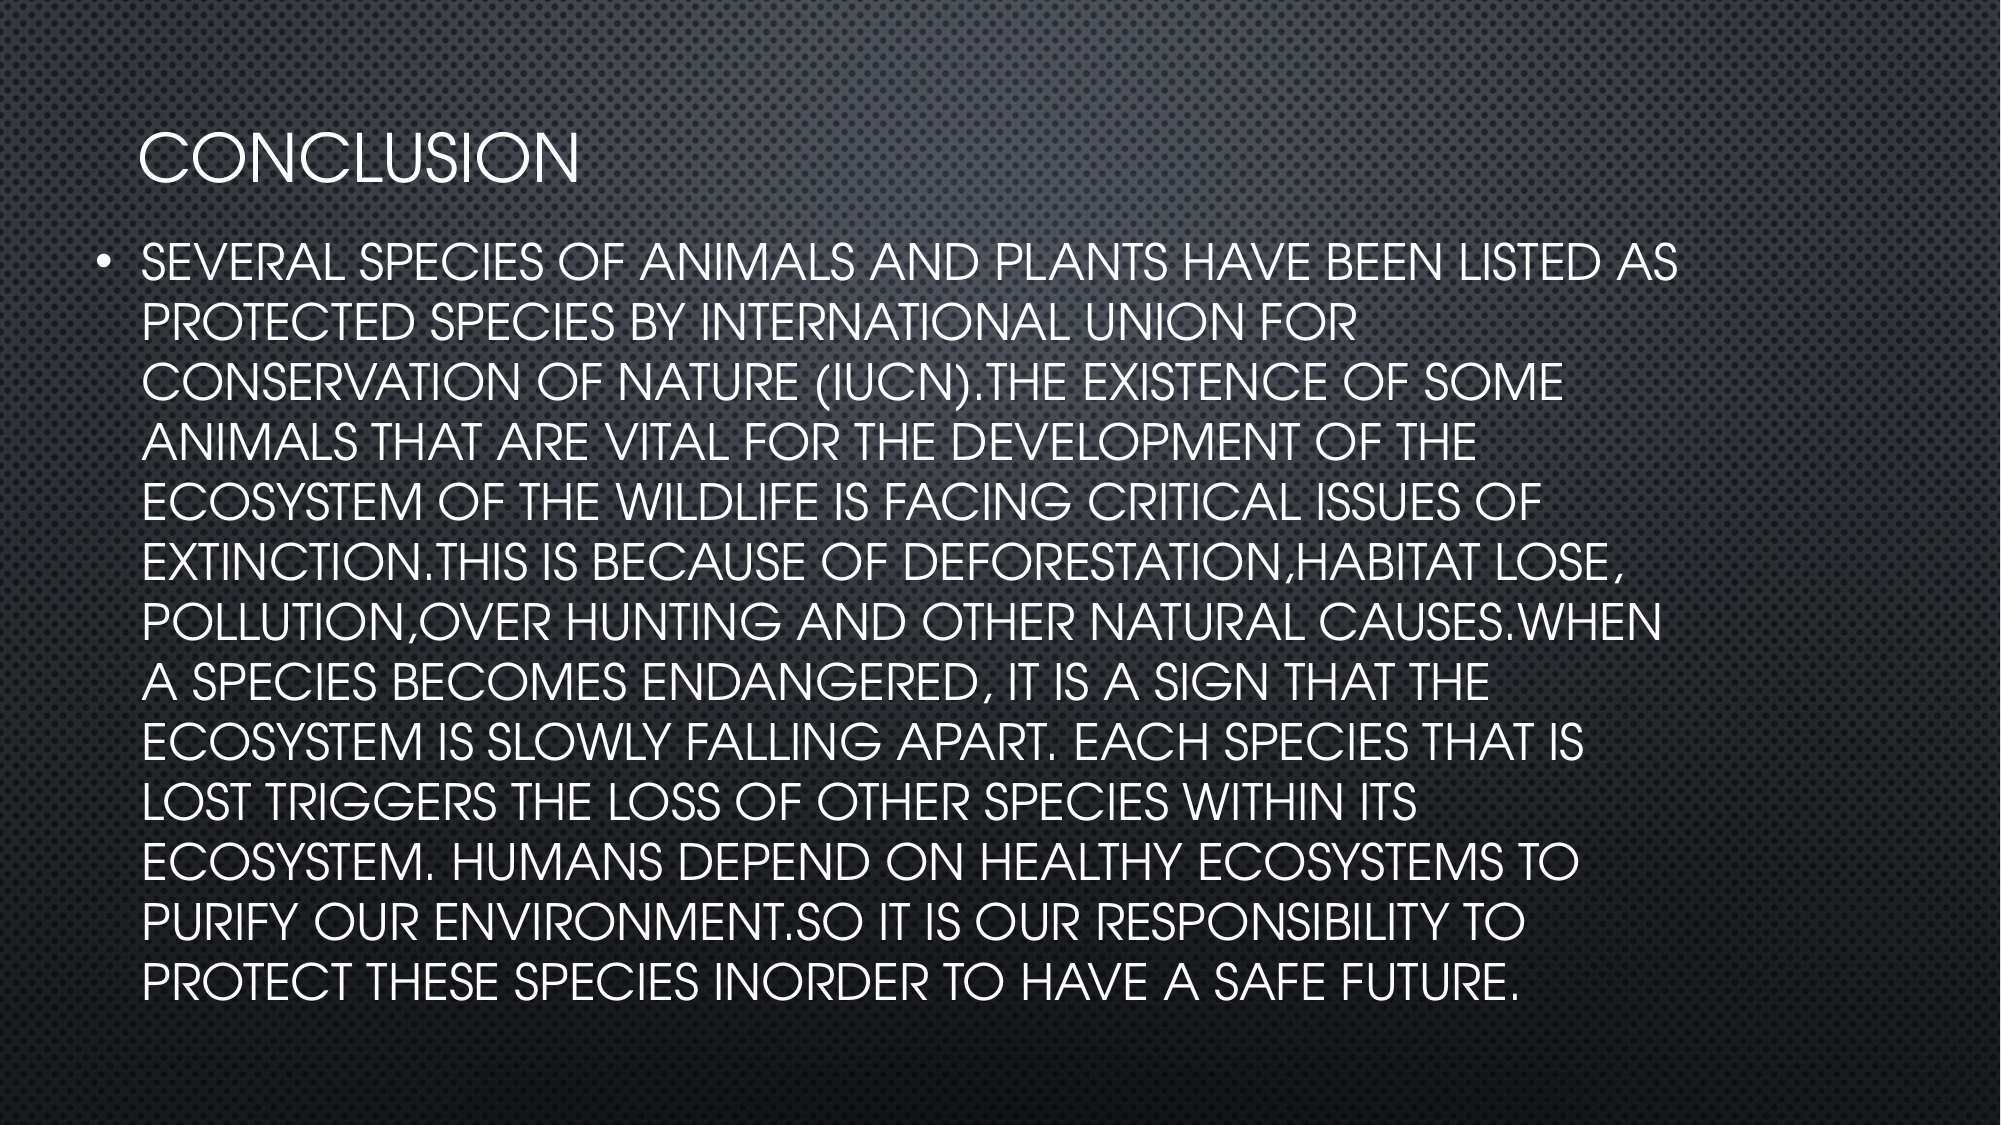

# CONCLUSION
Several species of animals and plants have been listed as protected species by International union for conservation of nature (IUCN).The existence of some animals that are vital for the development of the ecosystem of the wildlife is facing critical issues of extinction.This is because of deforestation,habitat lose, pollution,over hunting and other natural causes.When a species becomes endangered, it is a sign that the ecosystem is slowly falling apart. Each species that is lost triggers the loss of other species within its ecosystem. Humans depend on healthy ecosystems to purify our environment.so it is our responsibility to protect these species inorder to have a safe future.